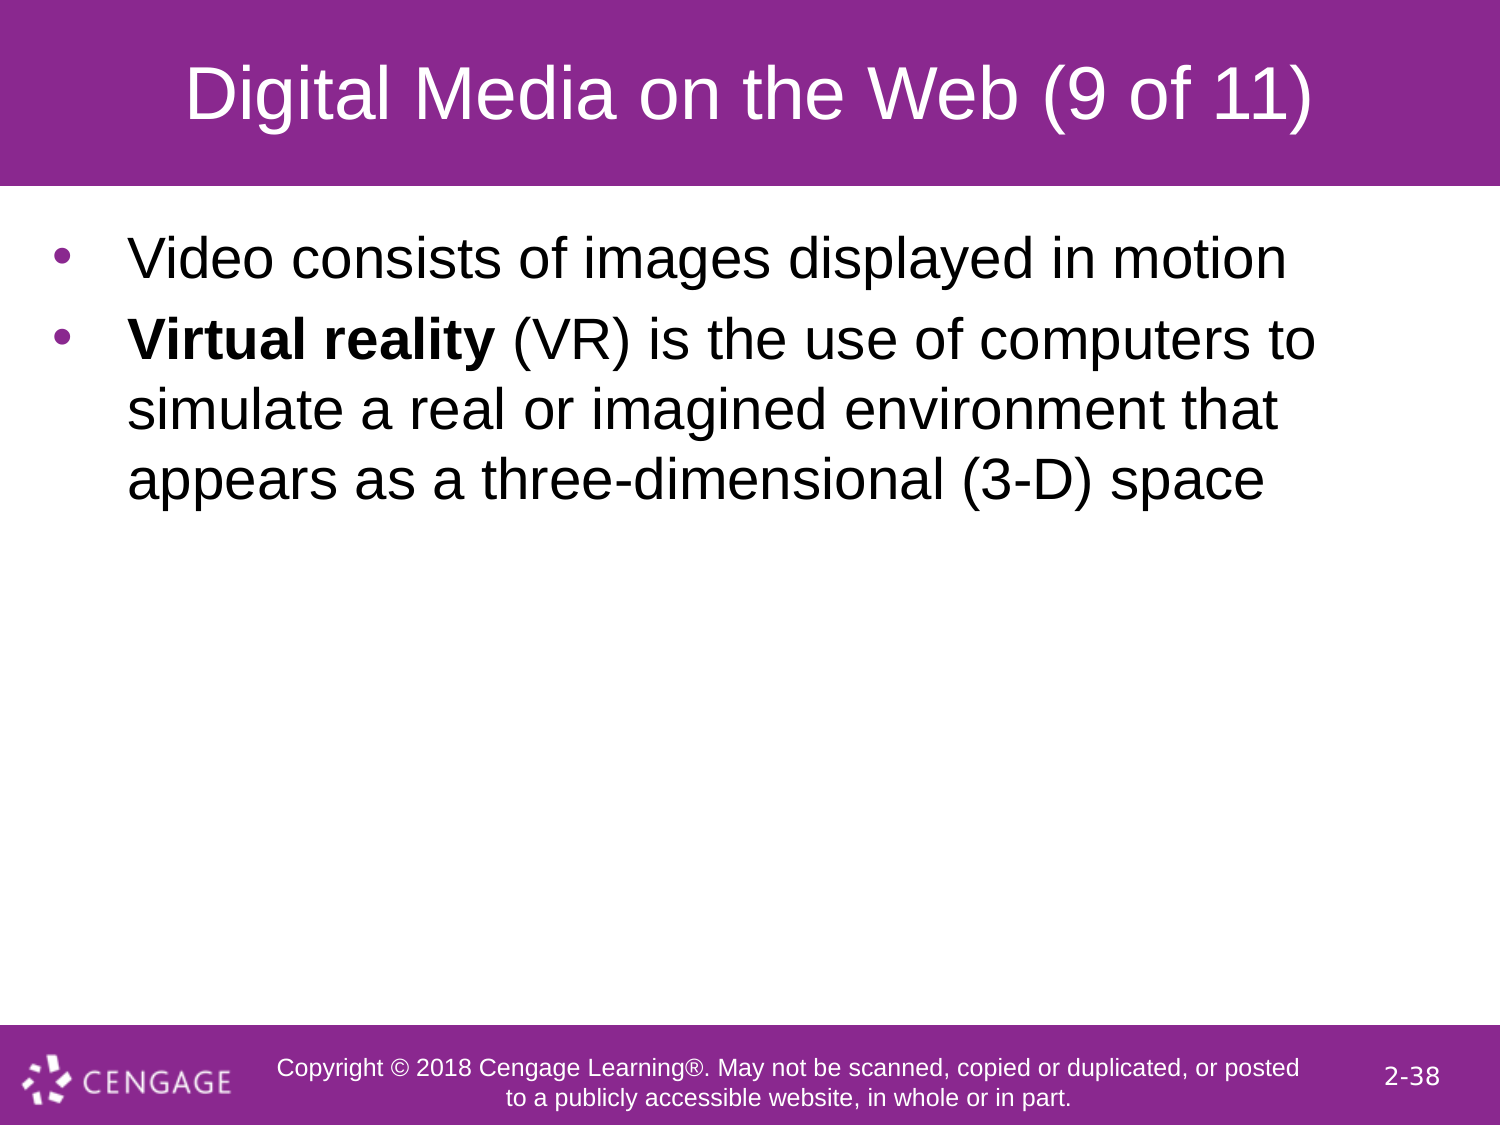

# Digital Media on the Web (9 of 11)
Video consists of images displayed in motion
Virtual reality (VR) is the use of computers to simulate a real or imagined environment that appears as a three-dimensional (3-D) space